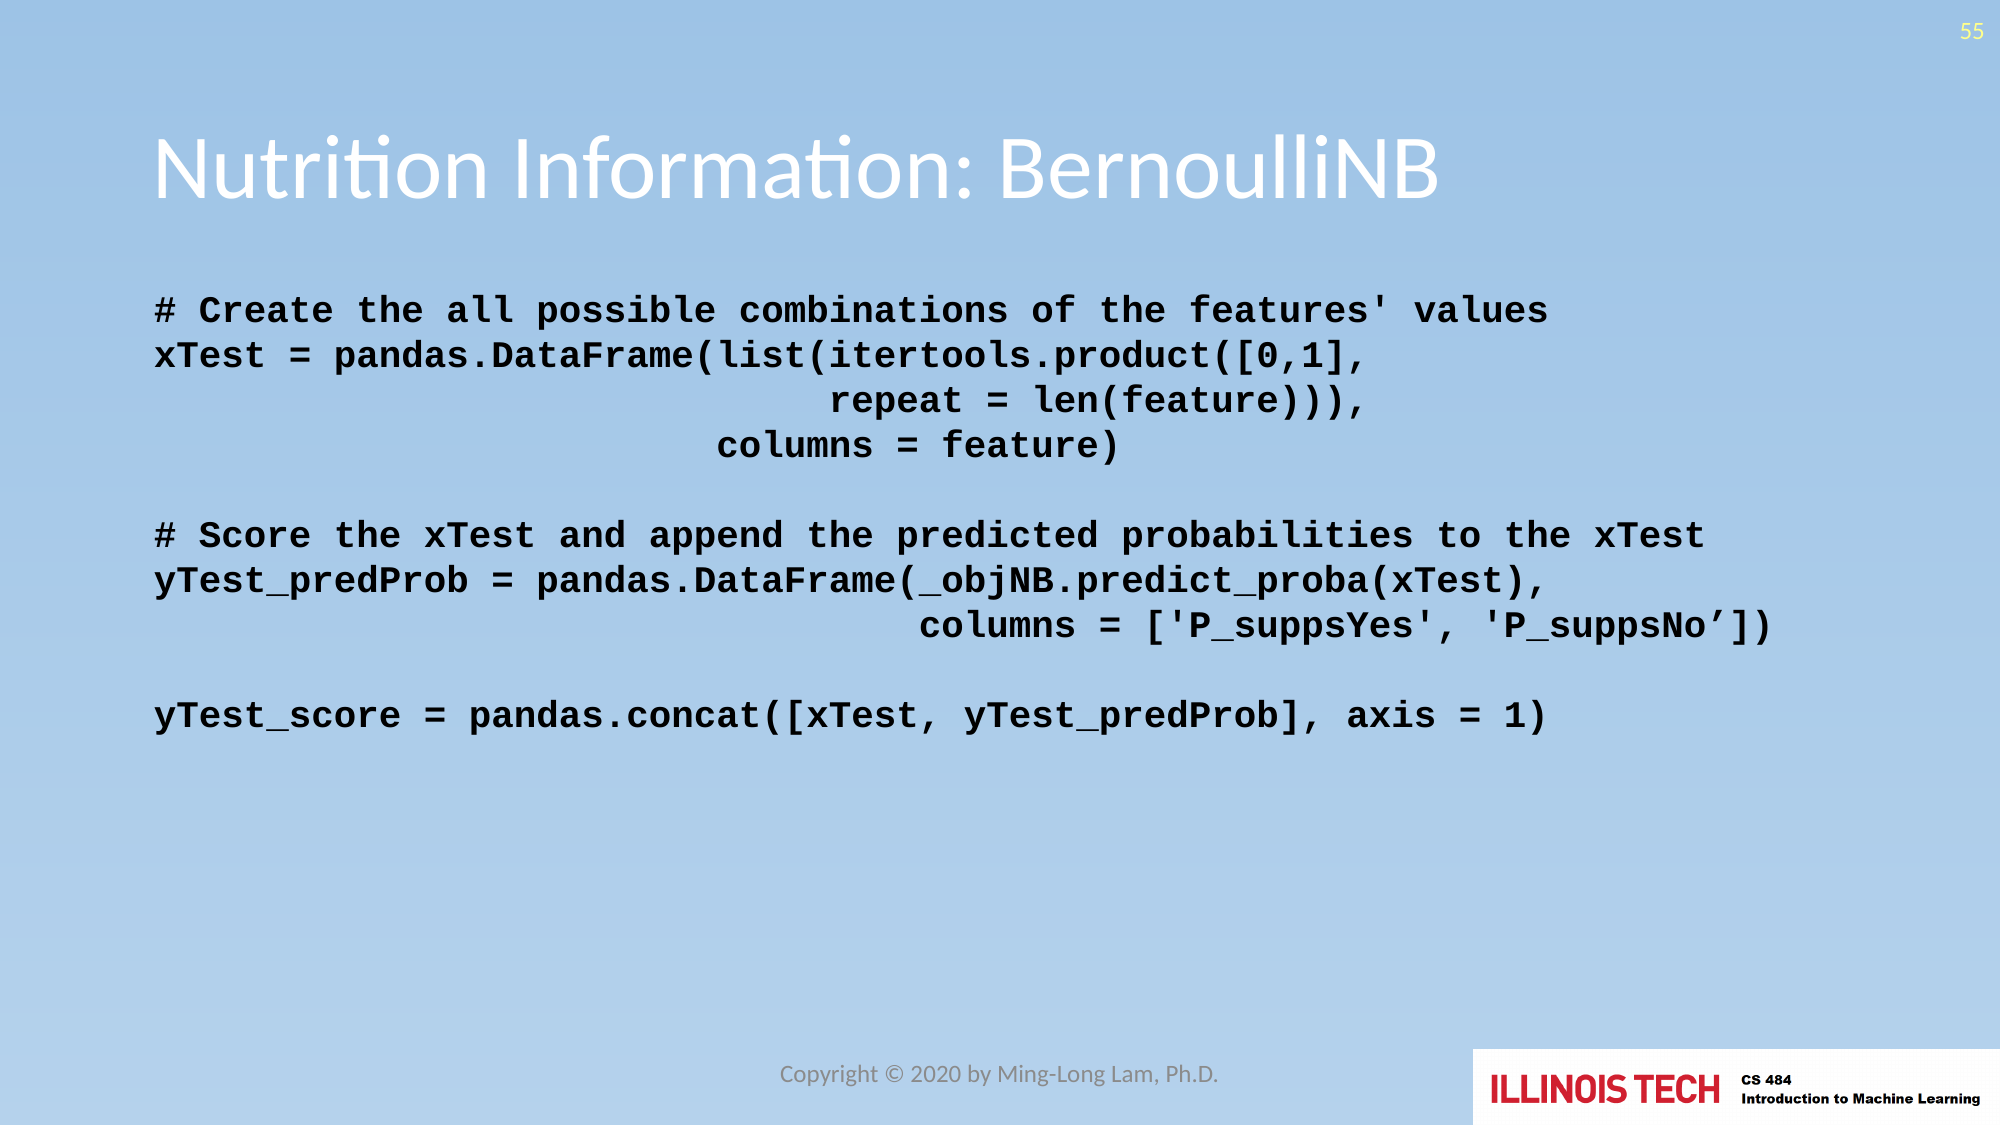

55
# Nutrition Information: BernoulliNB
# Create the all possible combinations of the features' values
xTest = pandas.DataFrame(list(itertools.product([0,1],
                              repeat = len(feature))),
                         columns = feature)

# Score the xTest and append the predicted probabilities to the xTest
yTest_predProb = pandas.DataFrame(_objNB.predict_proba(xTest),
                                  columns = ['P_suppsYes', 'P_suppsNo’])

yTest_score = pandas.concat([xTest, yTest_predProb], axis = 1)

Copyright © 2020 by Ming-Long Lam, Ph.D.